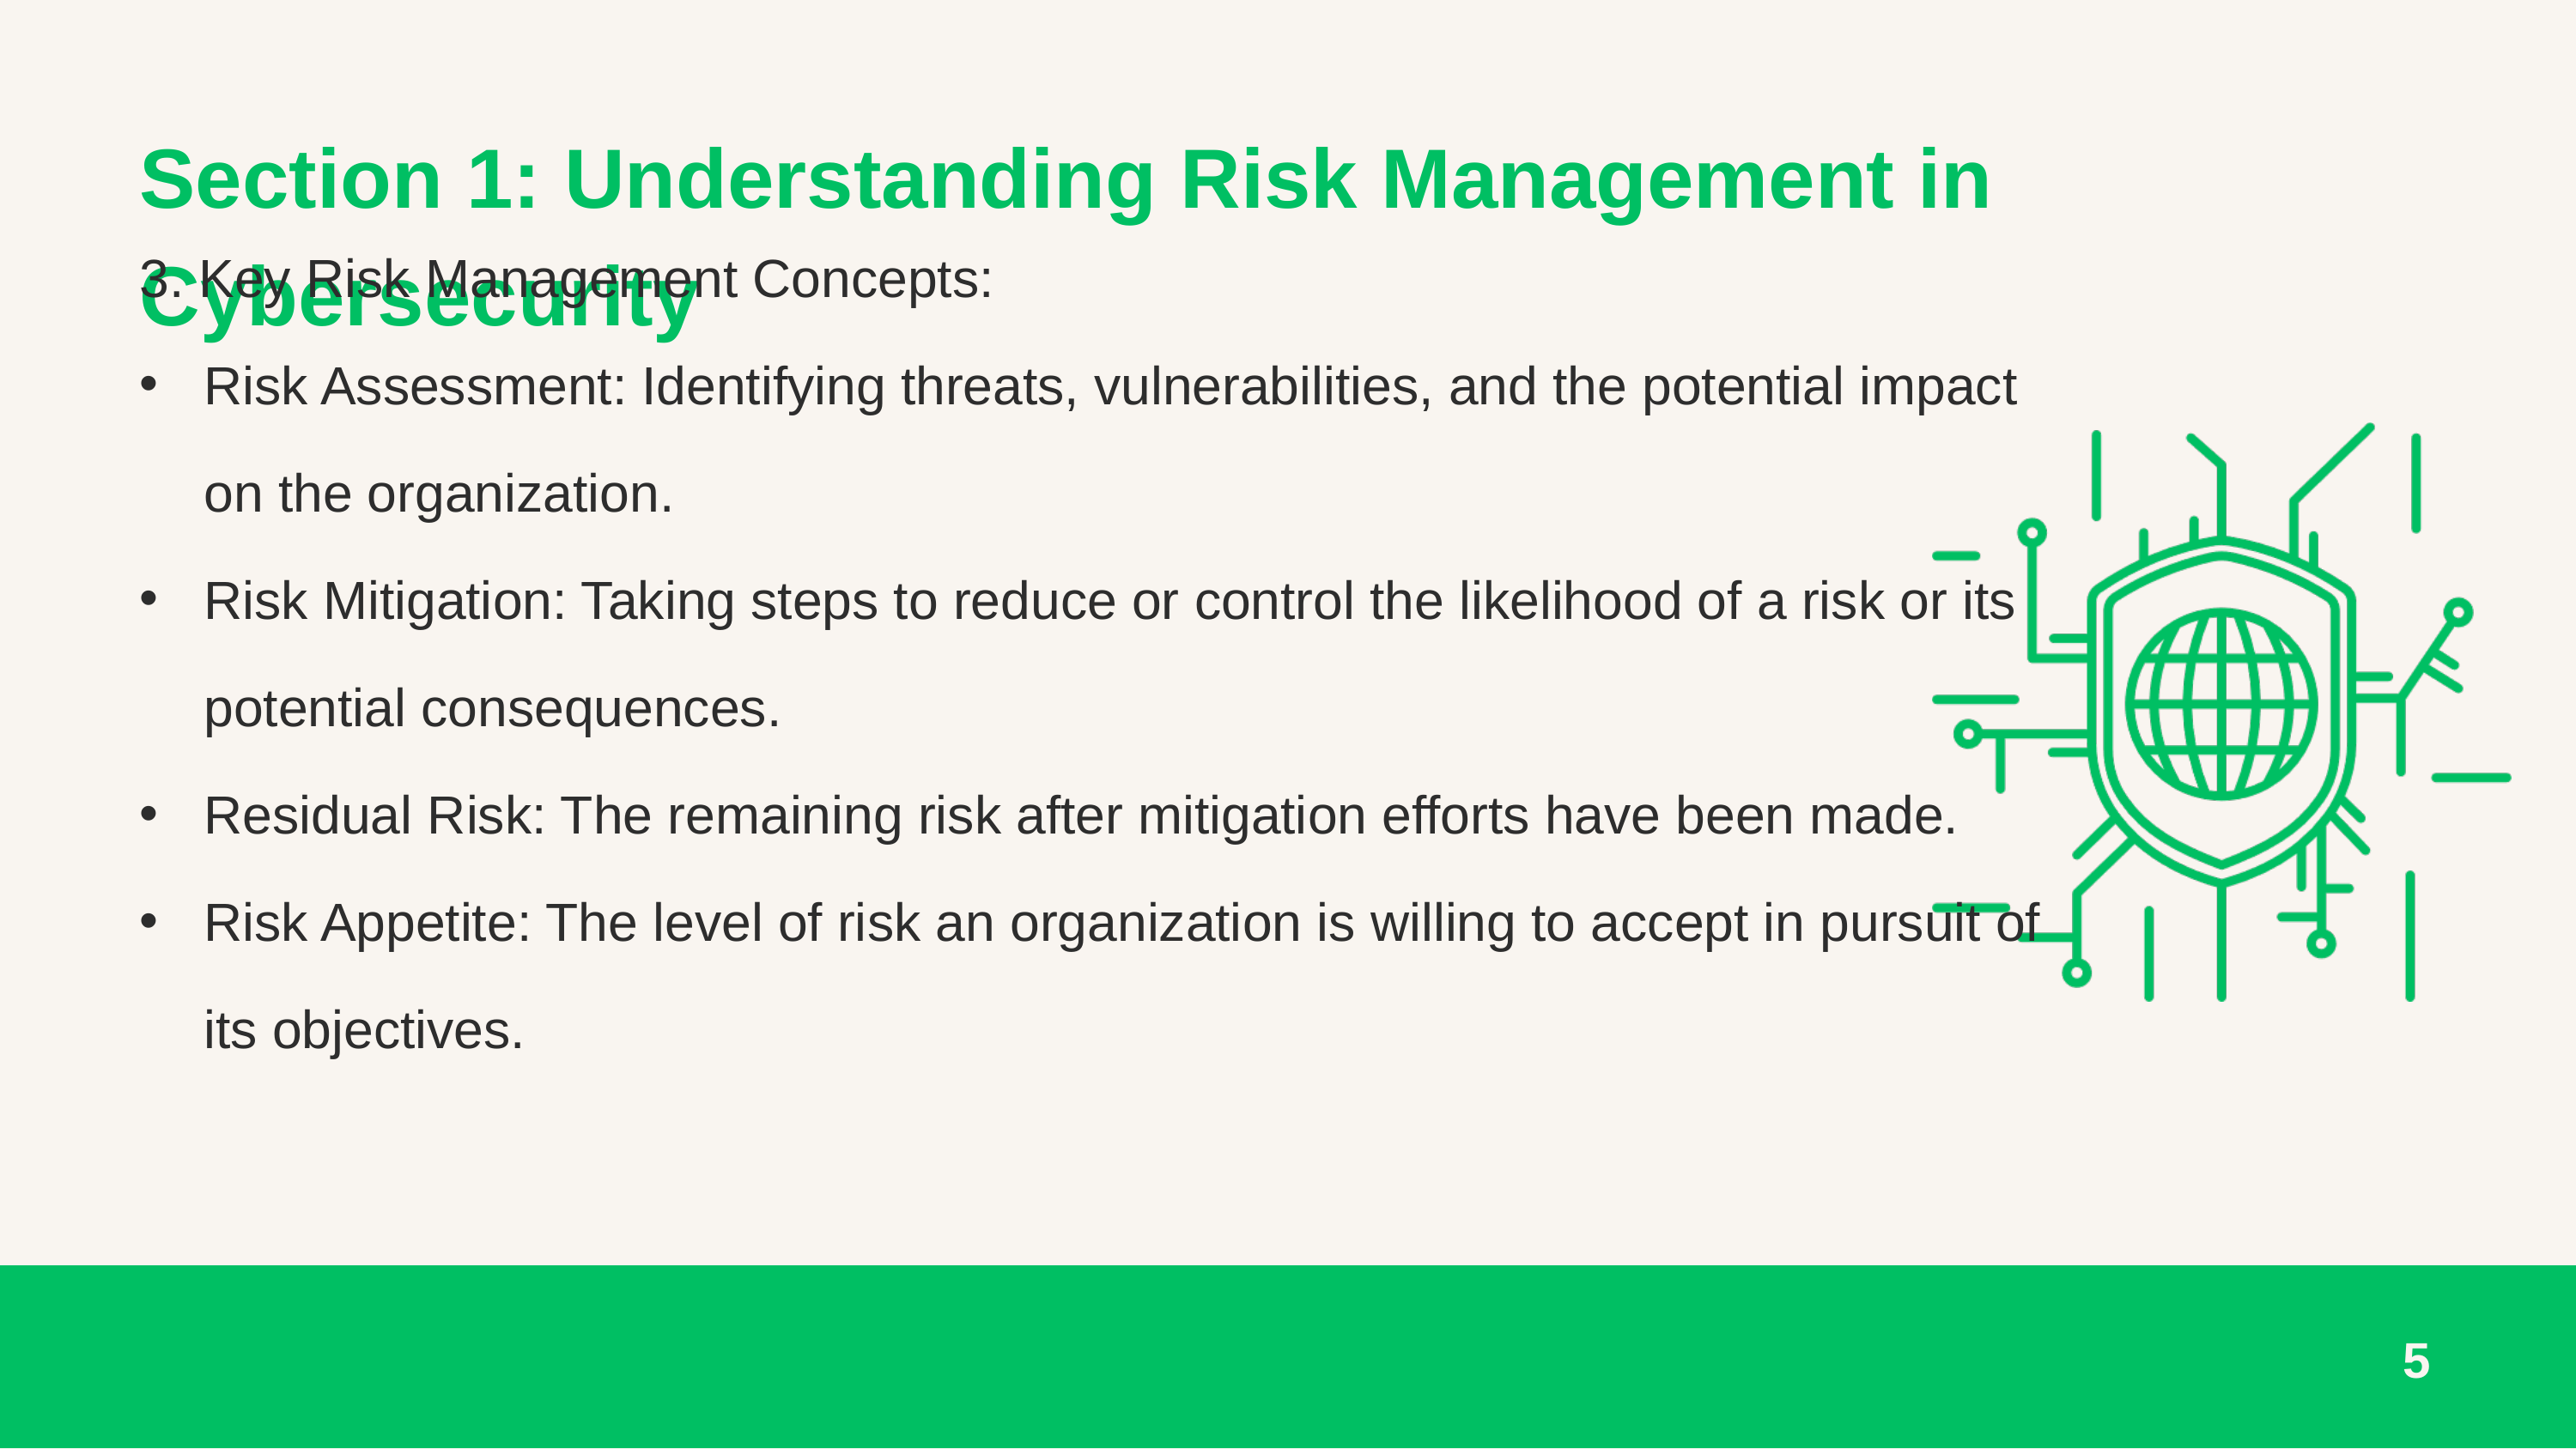

Section 1: Understanding Risk Management in Cybersecurity
3. Key Risk Management Concepts:
Risk Assessment: Identifying threats, vulnerabilities, and the potential impact on the organization.
Risk Mitigation: Taking steps to reduce or control the likelihood of a risk or its potential consequences.
Residual Risk: The remaining risk after mitigation efforts have been made.
Risk Appetite: The level of risk an organization is willing to accept in pursuit of its objectives.

5